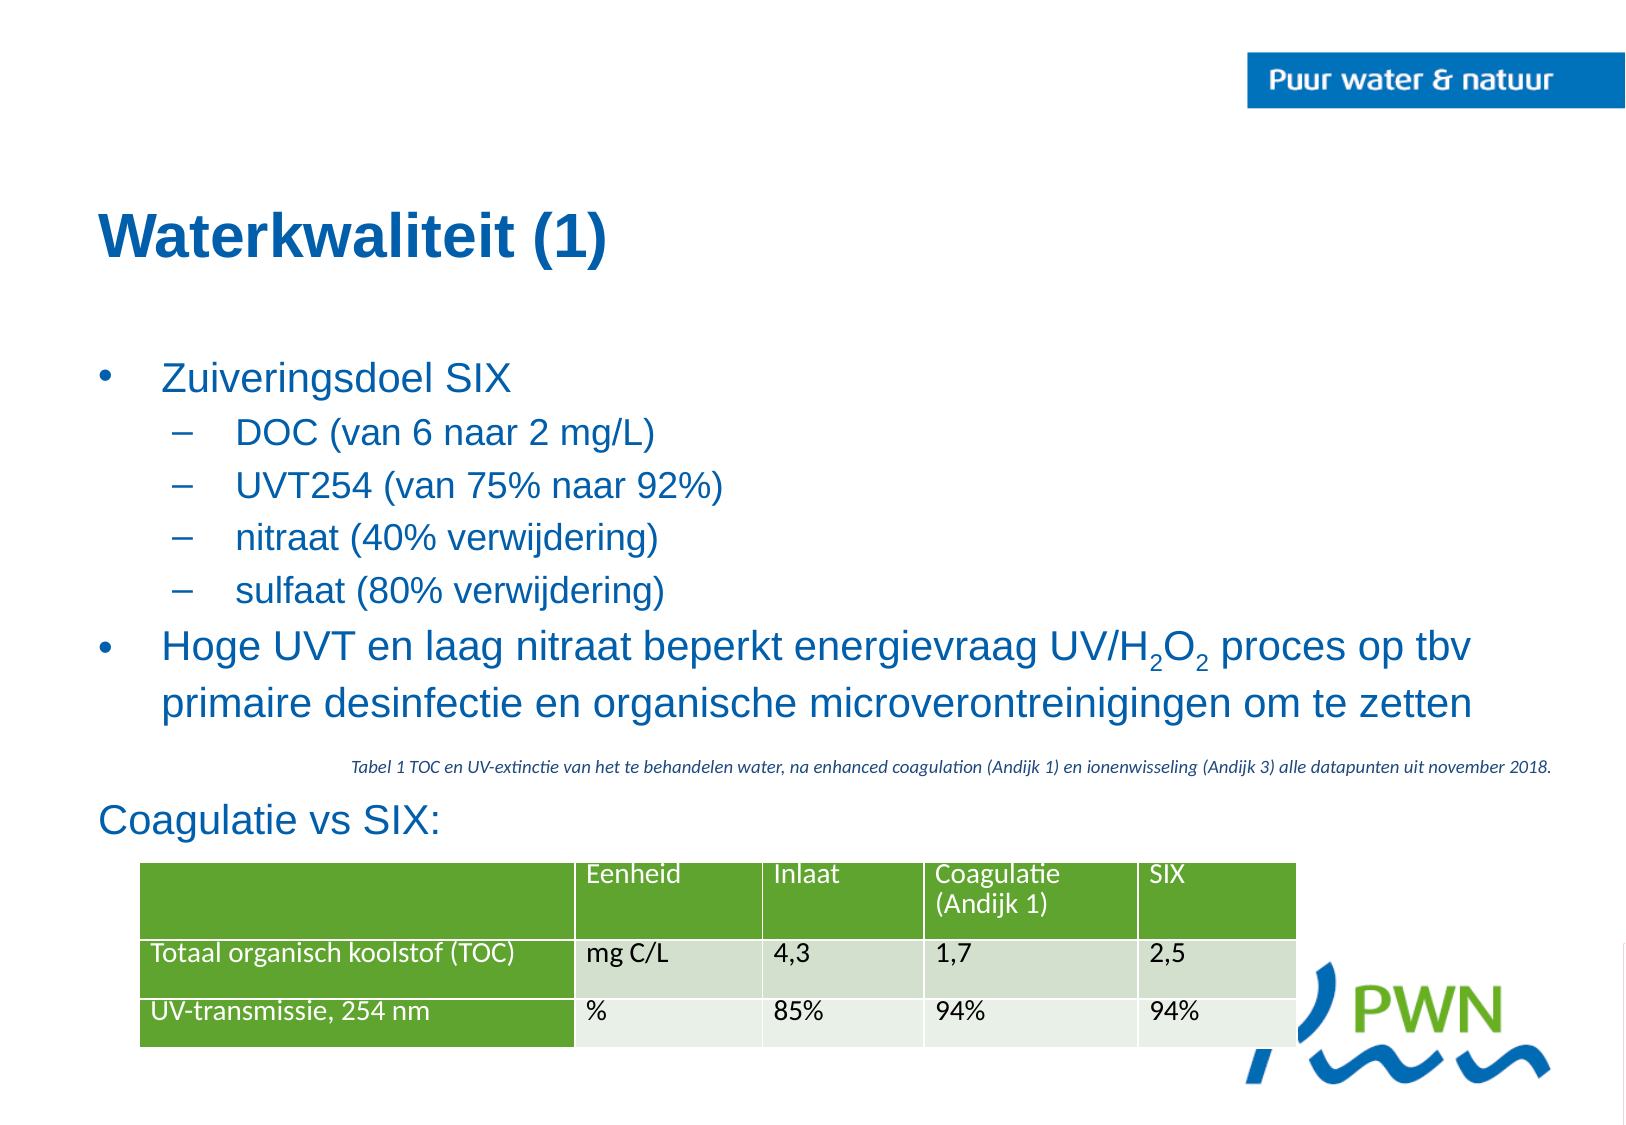

# Waterkwaliteit (1)
Zuiveringsdoel SIX
DOC (van 6 naar 2 mg/L)
UVT254 (van 75% naar 92%)
nitraat (40% verwijdering)
sulfaat (80% verwijdering)
Hoge UVT en laag nitraat beperkt energievraag UV/H2O2 proces op tbv primaire desinfectie en organische microverontreinigingen om te zetten

Coagulatie vs SIX:

Tabel 1 TOC en UV-extinctie van het te behandelen water, na enhanced coagulation (Andijk 1) en ionenwisseling (Andijk 3) alle datapunten uit november 2018.

|  | Eenheid | Inlaat | Coagulatie (Andijk 1) | SIX |
| --- | --- | --- | --- | --- |
| Totaal organisch koolstof (TOC) | mg C/L | 4,3 | 1,7 | 2,5 |
| UV-transmissie, 254 nm | % | 85% | 94% | 94% |